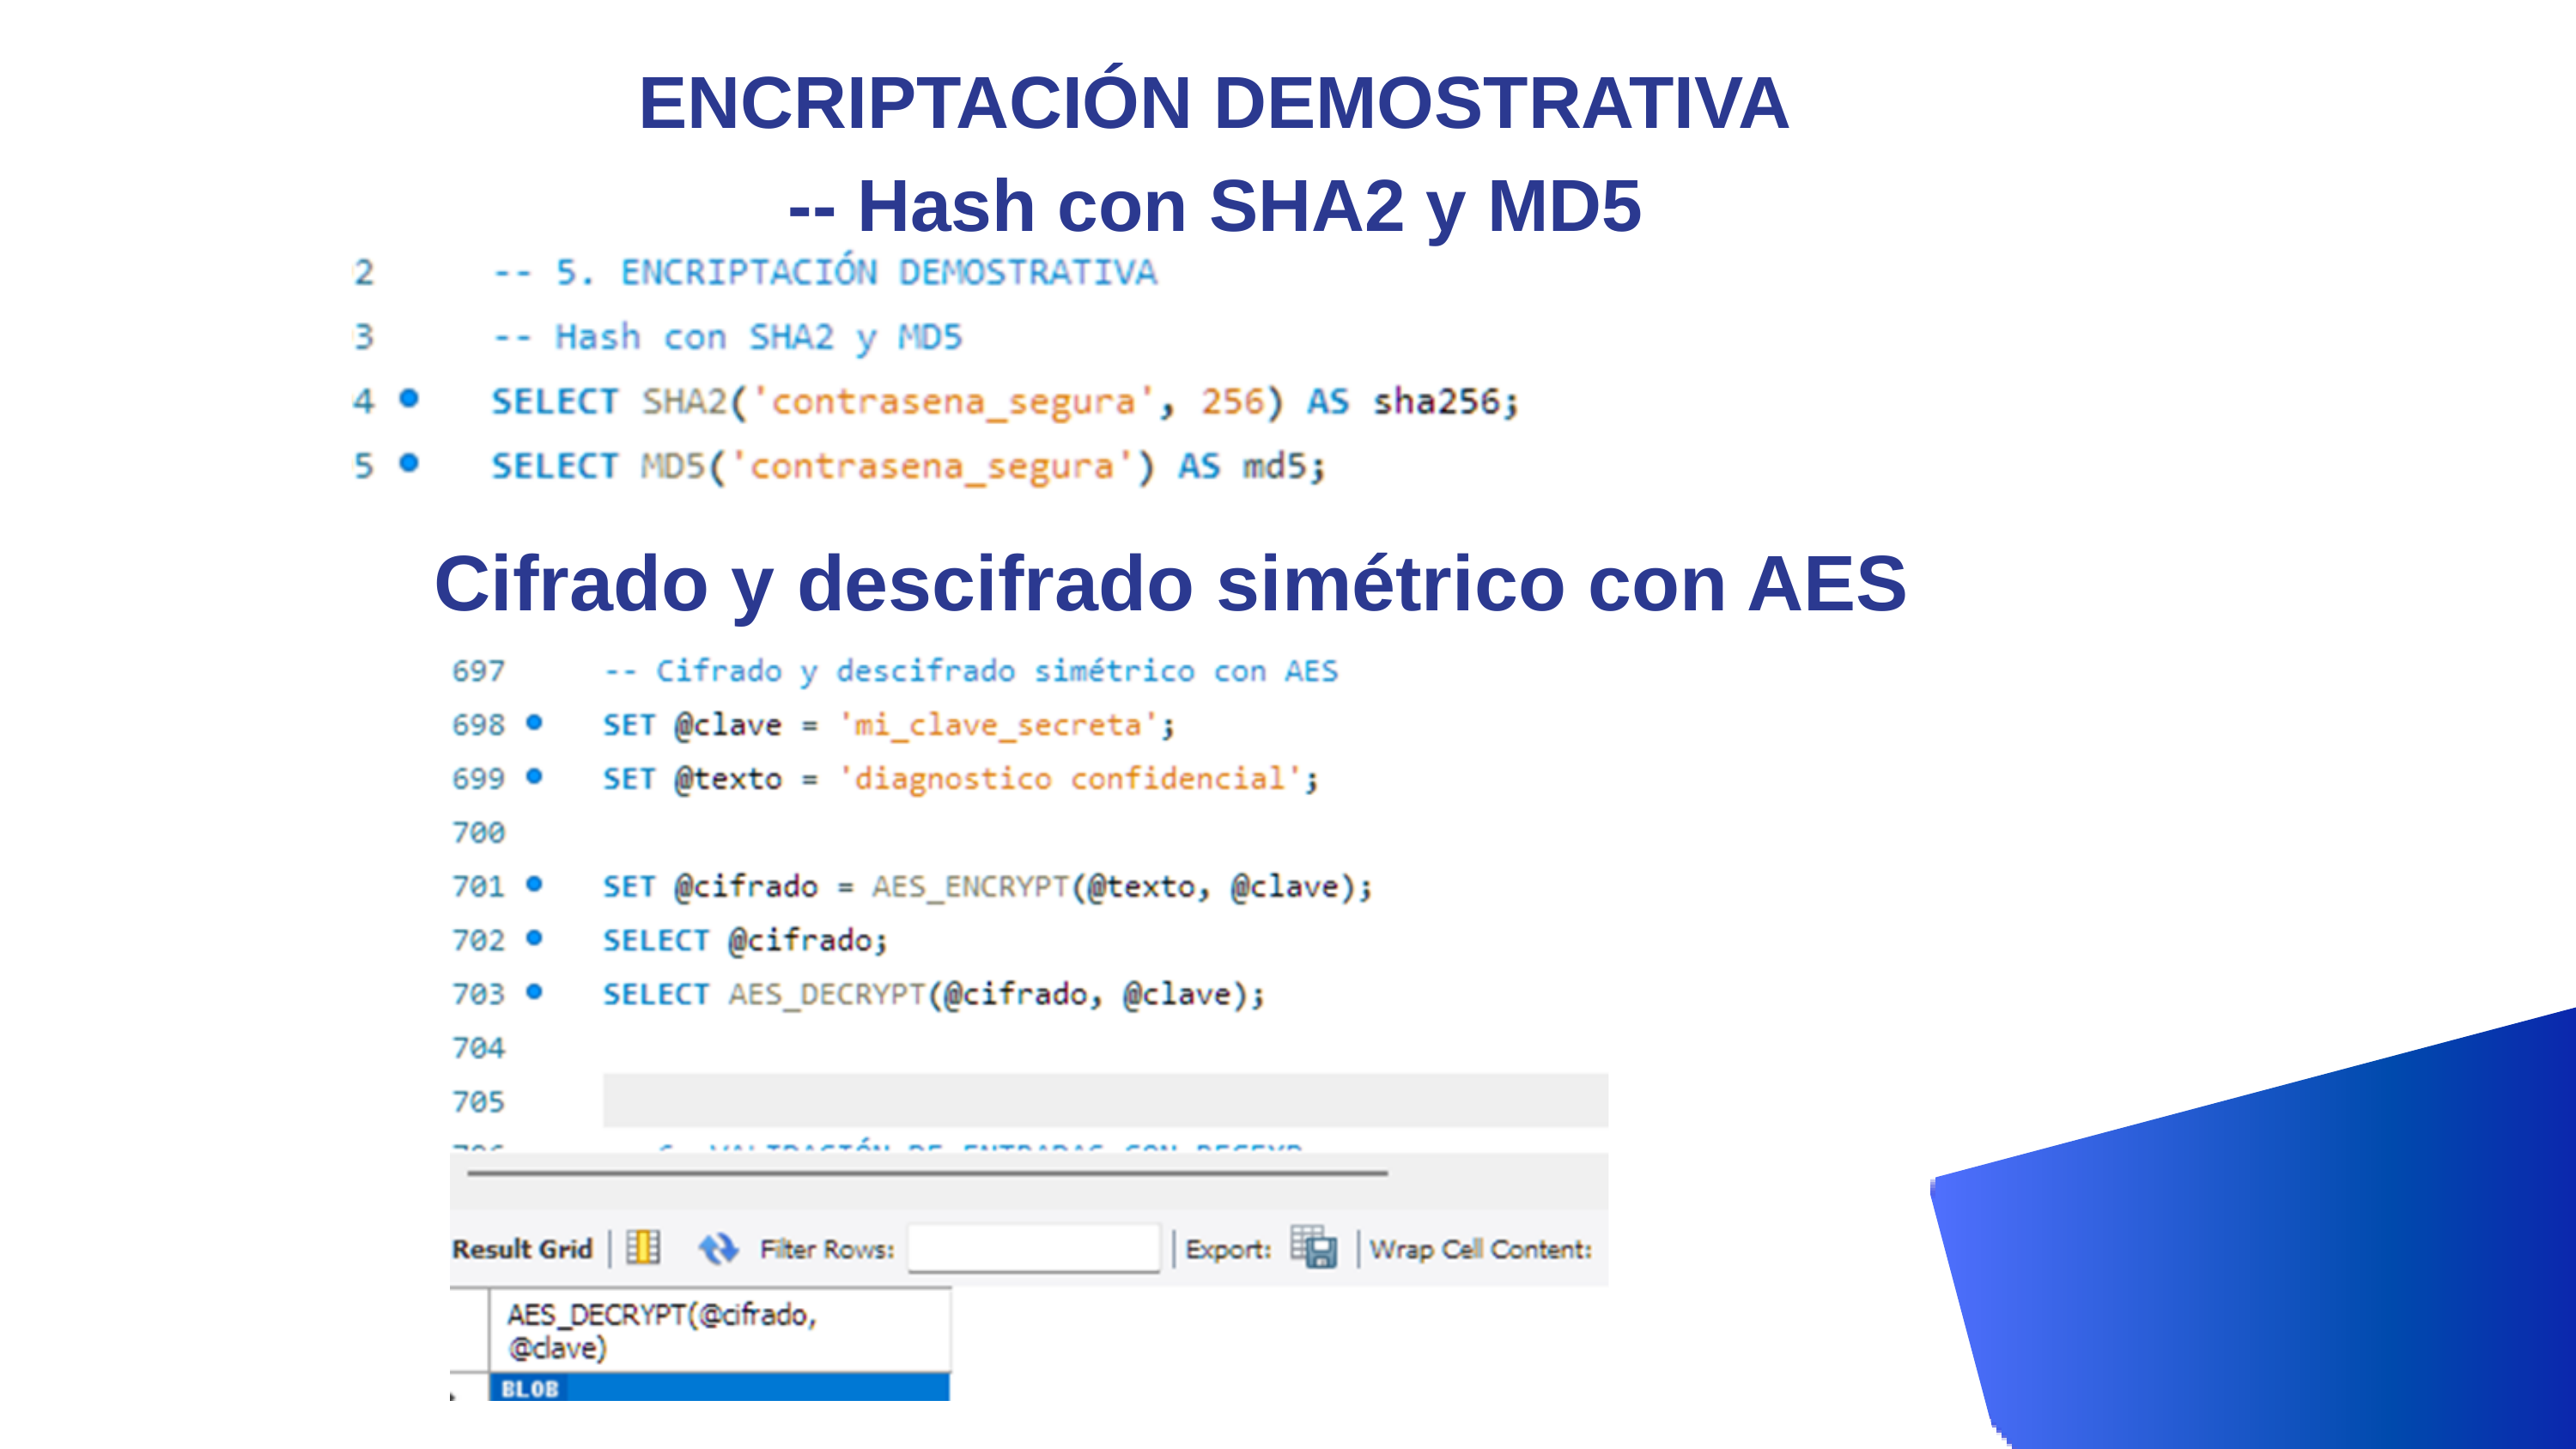

ENCRIPTACIÓN DEMOSTRATIVA
-- Hash con SHA2 y MD5

Cifrado y descifrado simétrico con AES